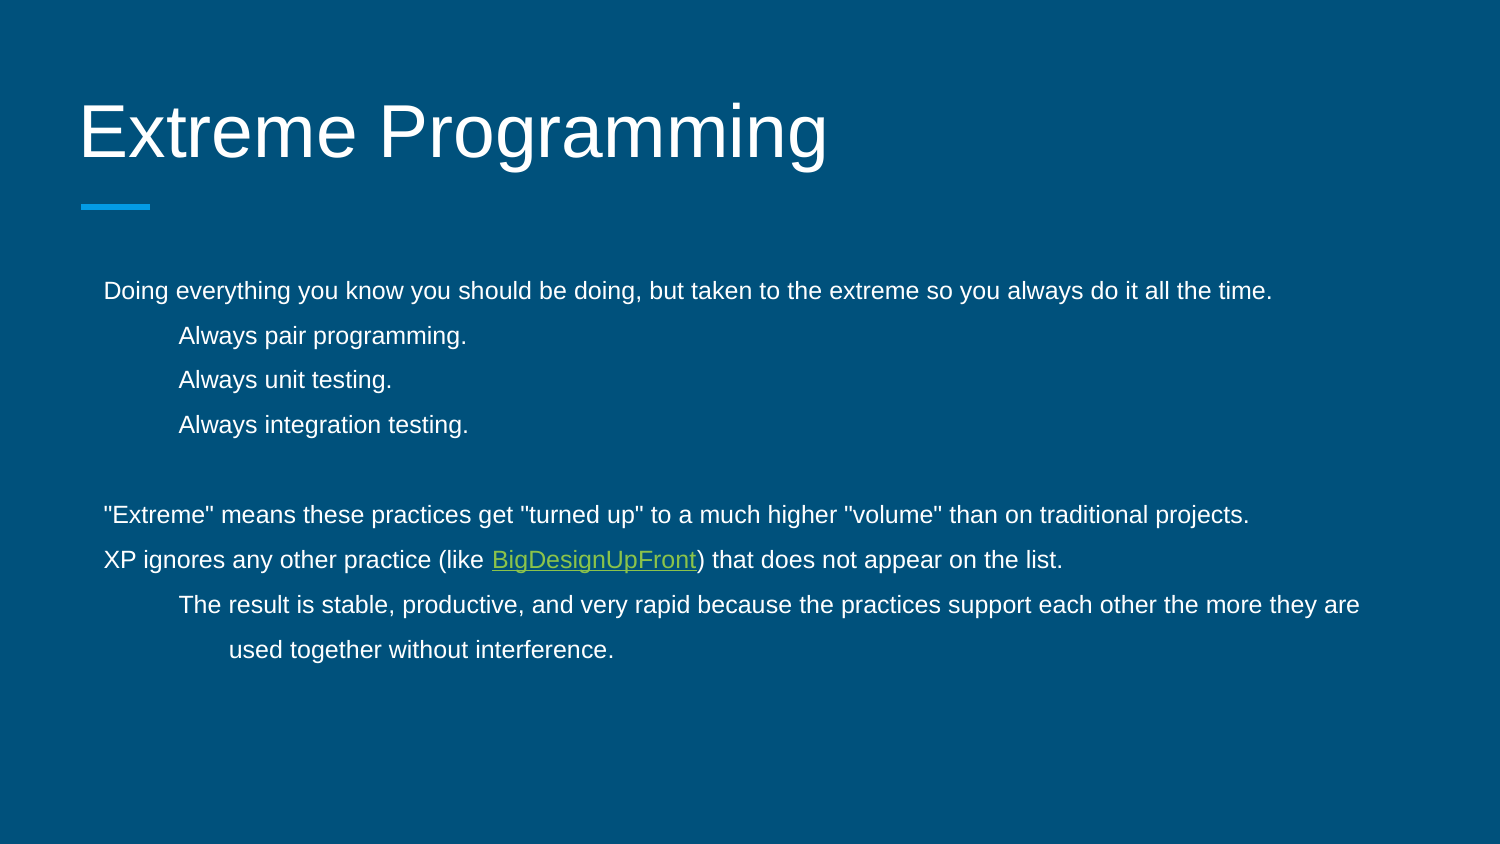

# Extreme Programming
Doing everything you know you should be doing, but taken to the extreme so you always do it all the time.
Always pair programming.
Always unit testing.
Always integration testing.

"Extreme" means these practices get "turned up" to a much higher "volume" than on traditional projects.
XP ignores any other practice (like BigDesignUpFront) that does not appear on the list.
The result is stable, productive, and very rapid because the practices support each other the more they are used together without interference.